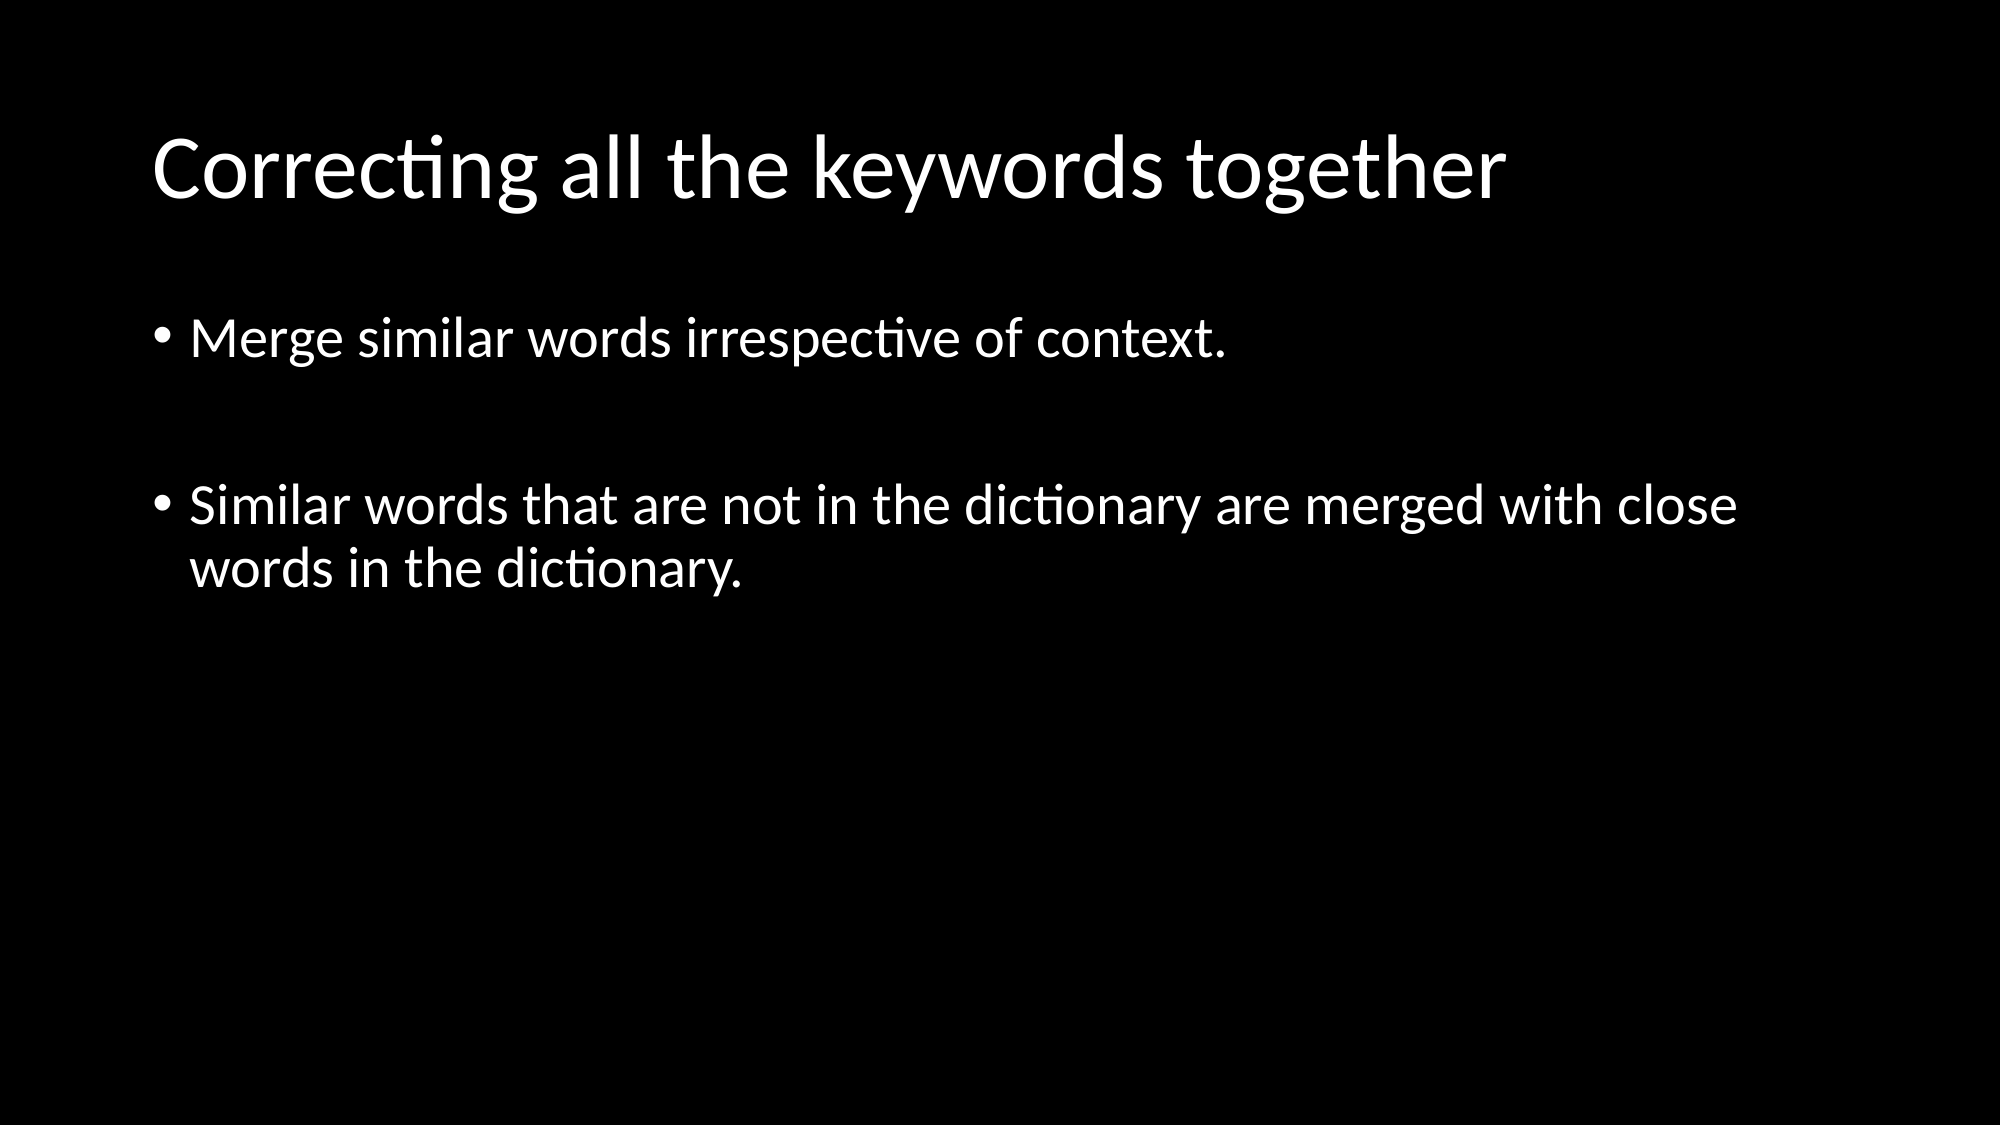

# Correcting all the keywords together
Merge similar words irrespective of context.

Similar words that are not in the dictionary are merged with close words in the dictionary.